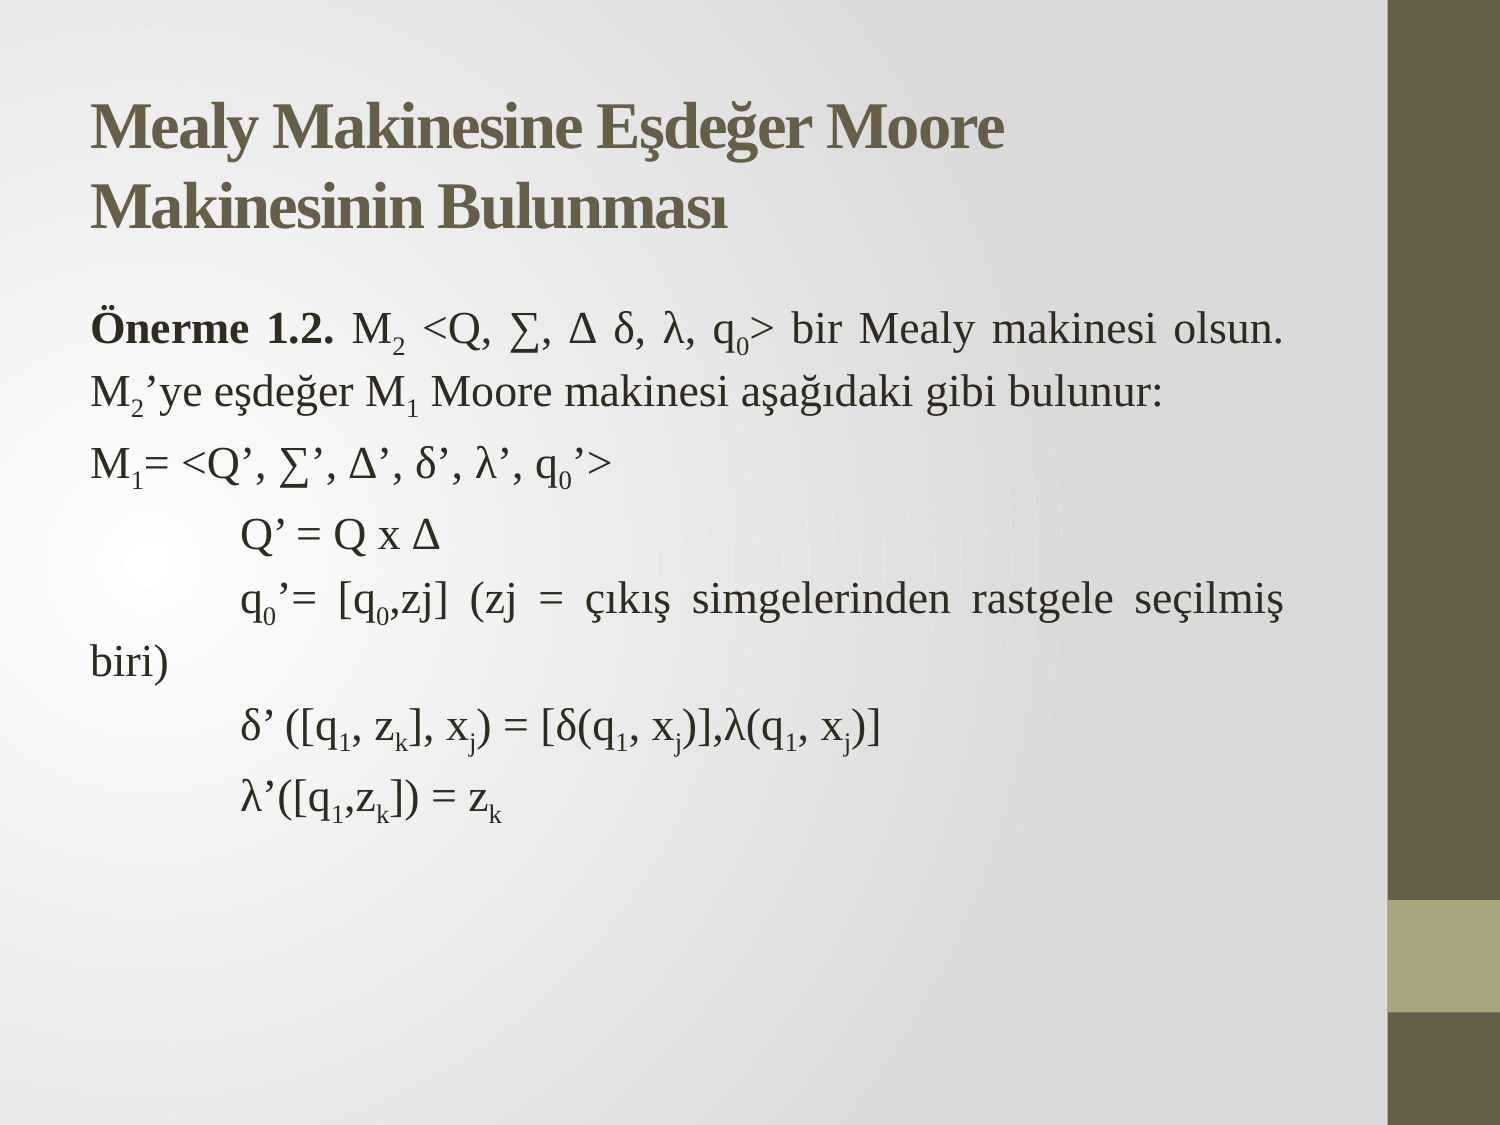

# Mealy Makinesine Eşdeğer Moore Makinesinin Bulunması
Önerme 1.2. M2 <Q, ∑, ∆ δ, λ, q0> bir Mealy makinesi olsun. M2’ye eşdeğer M1 Moore makinesi aşağıdaki gibi bulunur:
M1= <Q’, ∑’, ∆’, δ’, λ’, q0’>
	Q’ = Q x ∆
	q0’= [q0,zj] (zj = çıkış simgelerinden rastgele seçilmiş biri)
	δ’ ([q1, zk], xj) = [δ(q1, xj)],λ(q1, xj)]
	λ’([q1,zk]) = zk